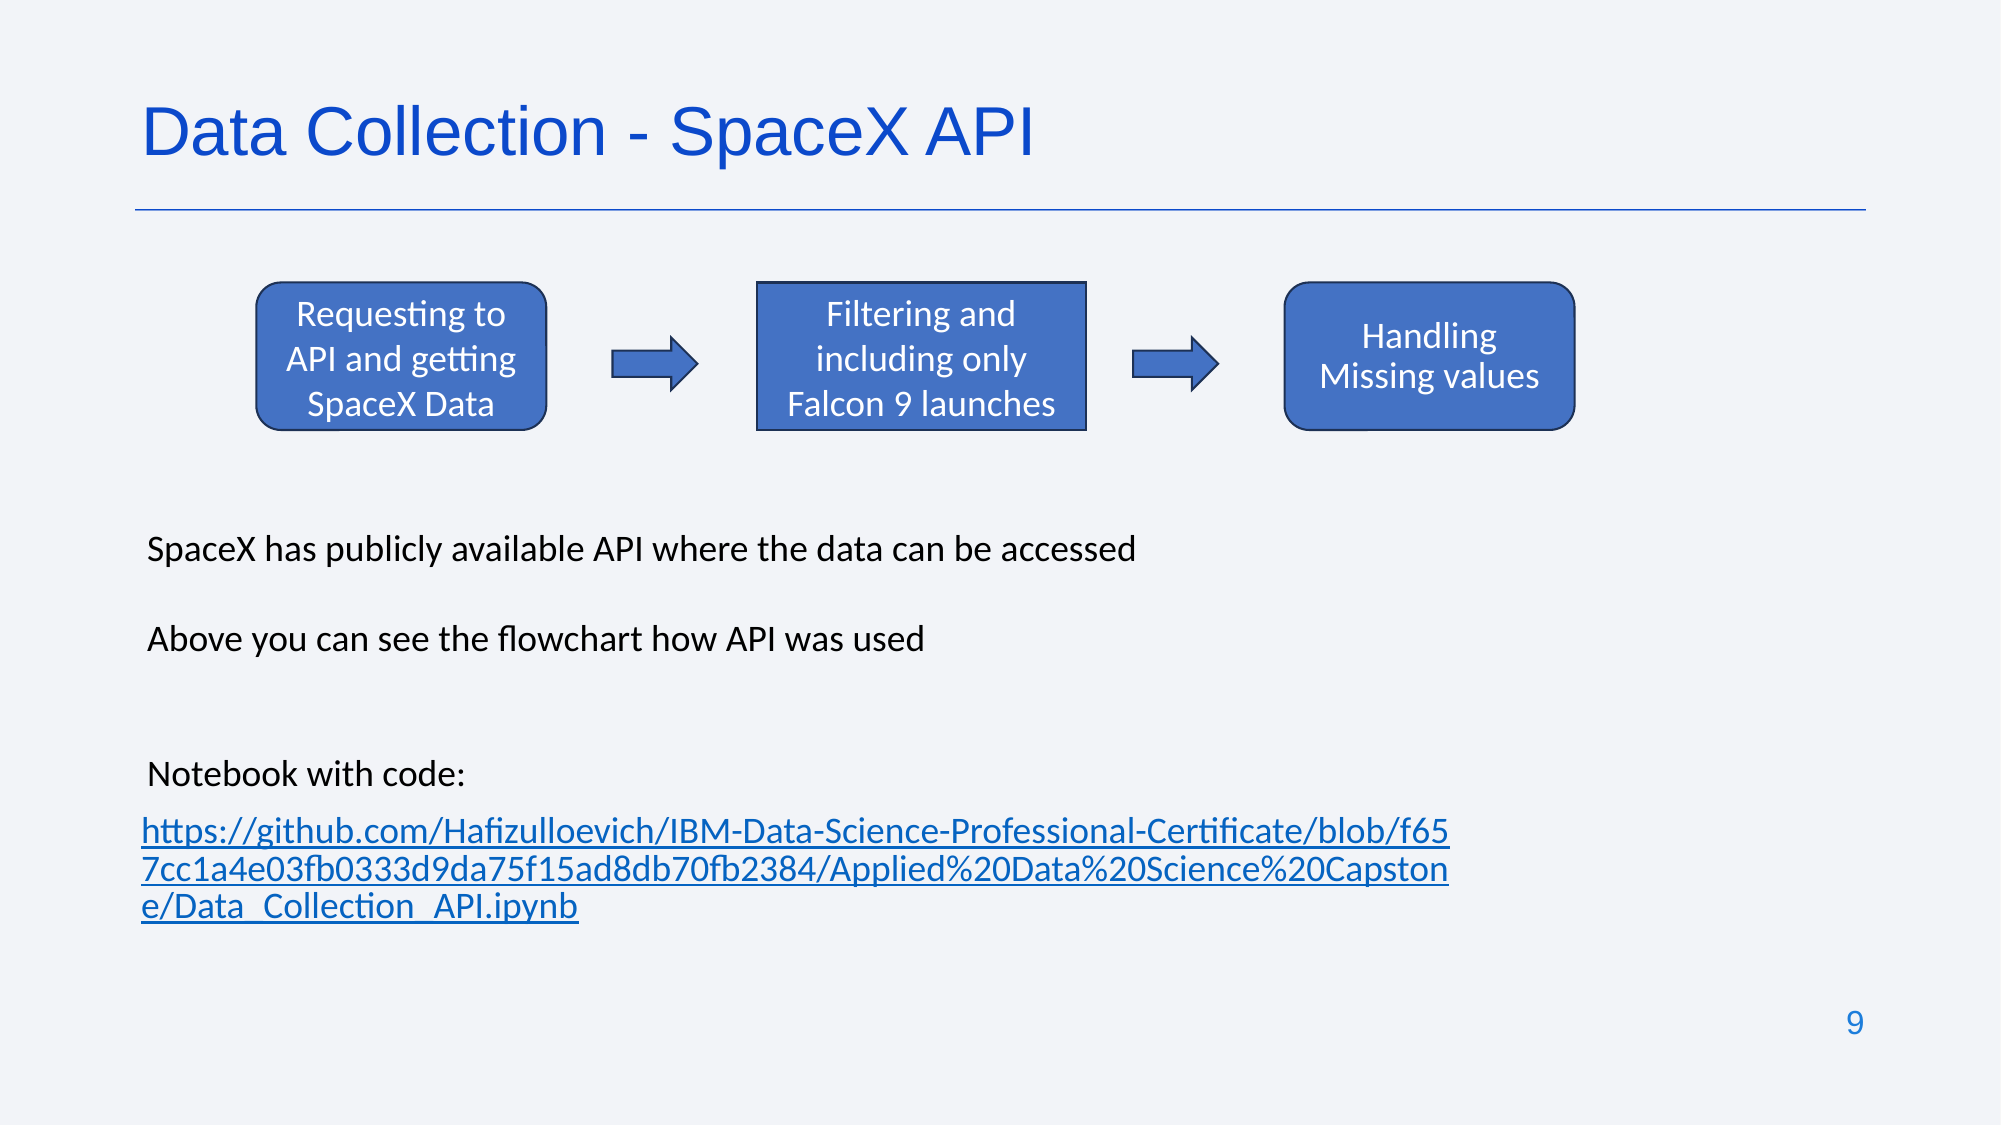

Data Collection - SpaceX API
Requesting to API and getting SpaceX Data
Filtering and including only Falcon 9 launches
Handling Missing values

SpaceX has publicly available API where the data can be accessed

Above you can see the flowchart how API was used

Notebook with code:

https://github.com/Hafizulloevich/IBM-Data-Science-Professional-Certificate/blob/f657cc1a4e03fb0333d9da75f15ad8db70fb2384/Applied%20Data%20Science%20Capstone/Data_Collection_API.ipynb
9